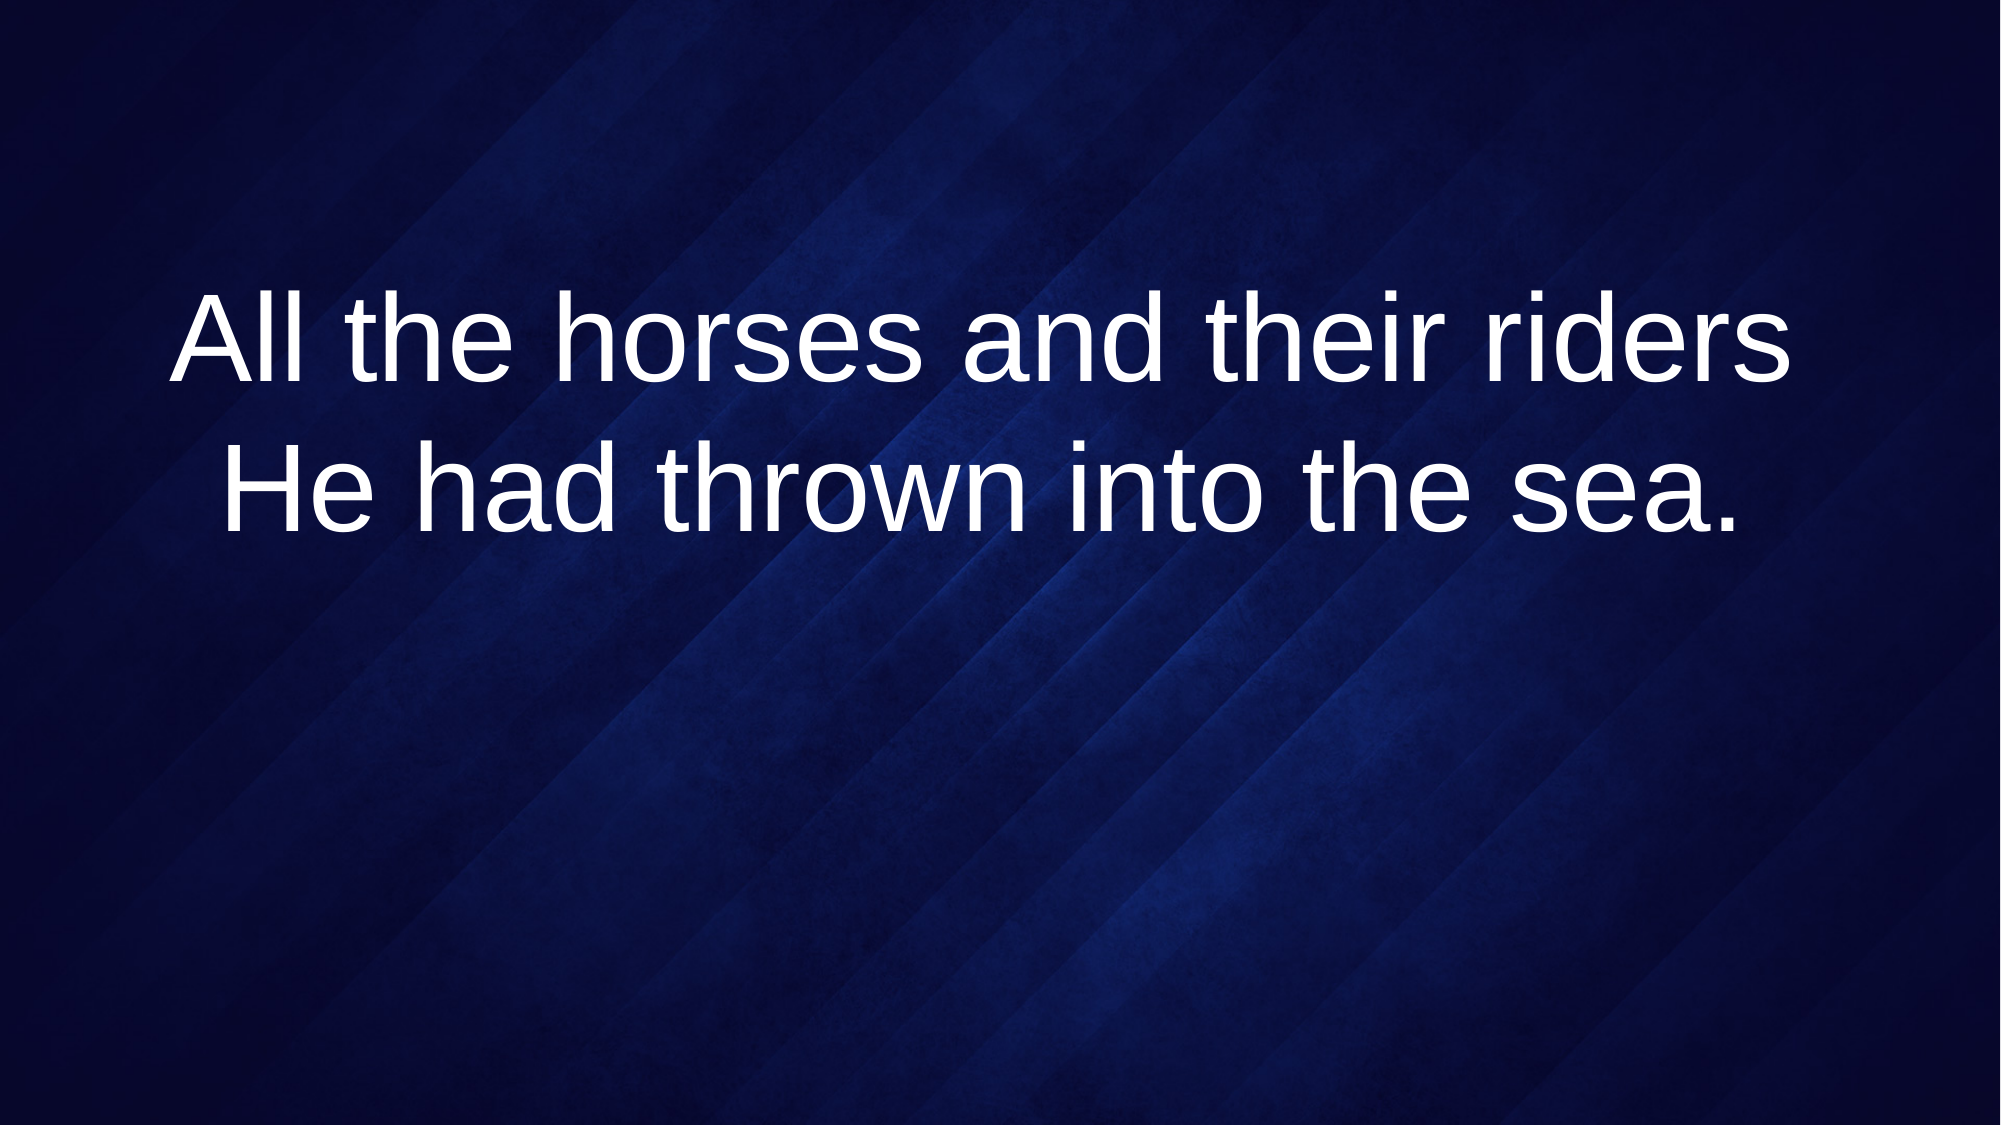

# All the horses and their riders He had thrown into the sea.